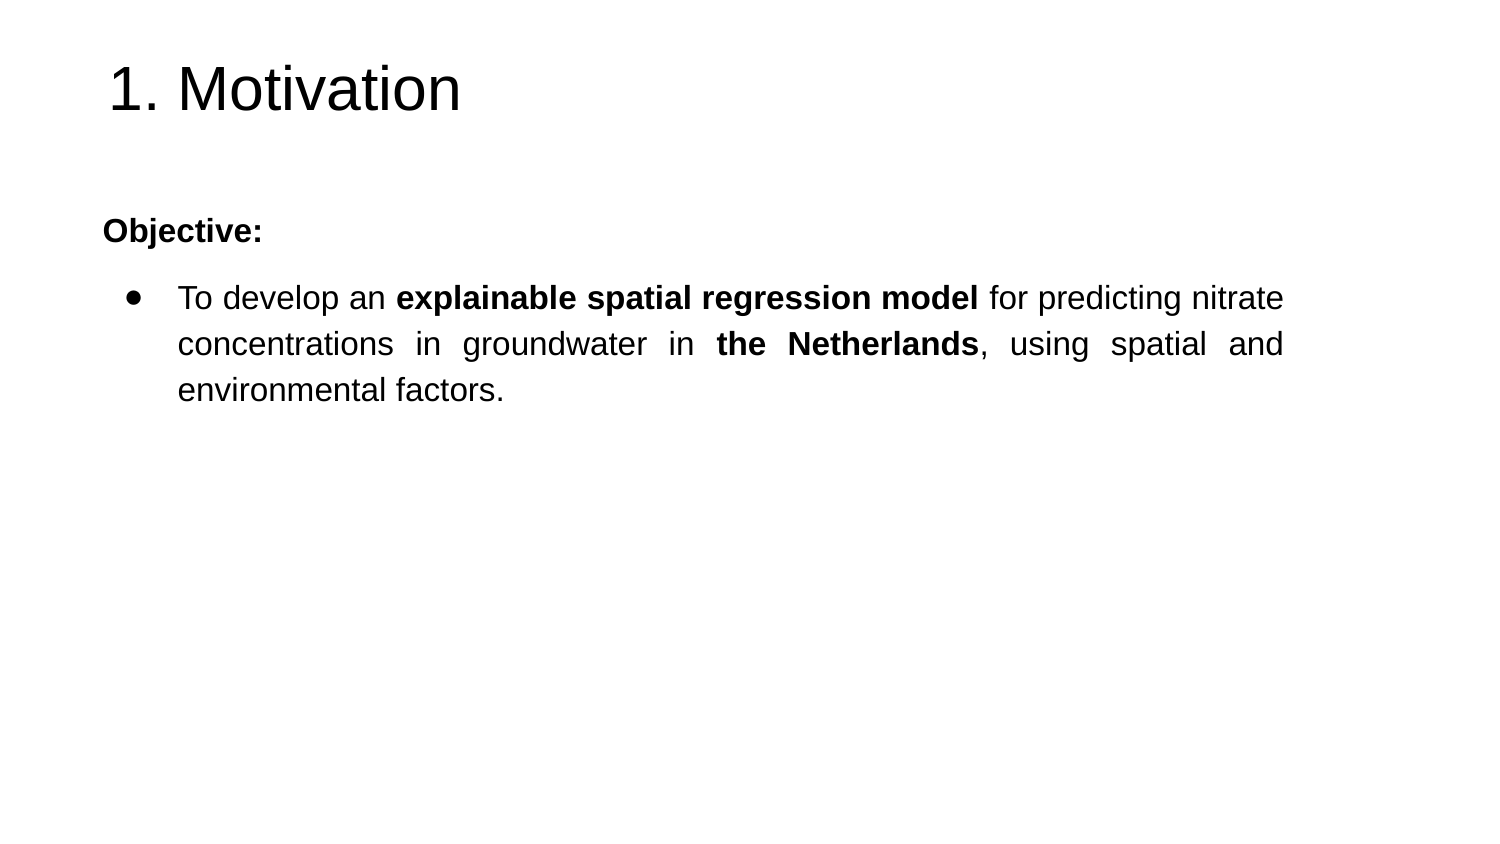

Motivation
Objective:
To develop an explainable spatial regression model for predicting nitrate concentrations in groundwater in the Netherlands, using spatial and environmental factors.